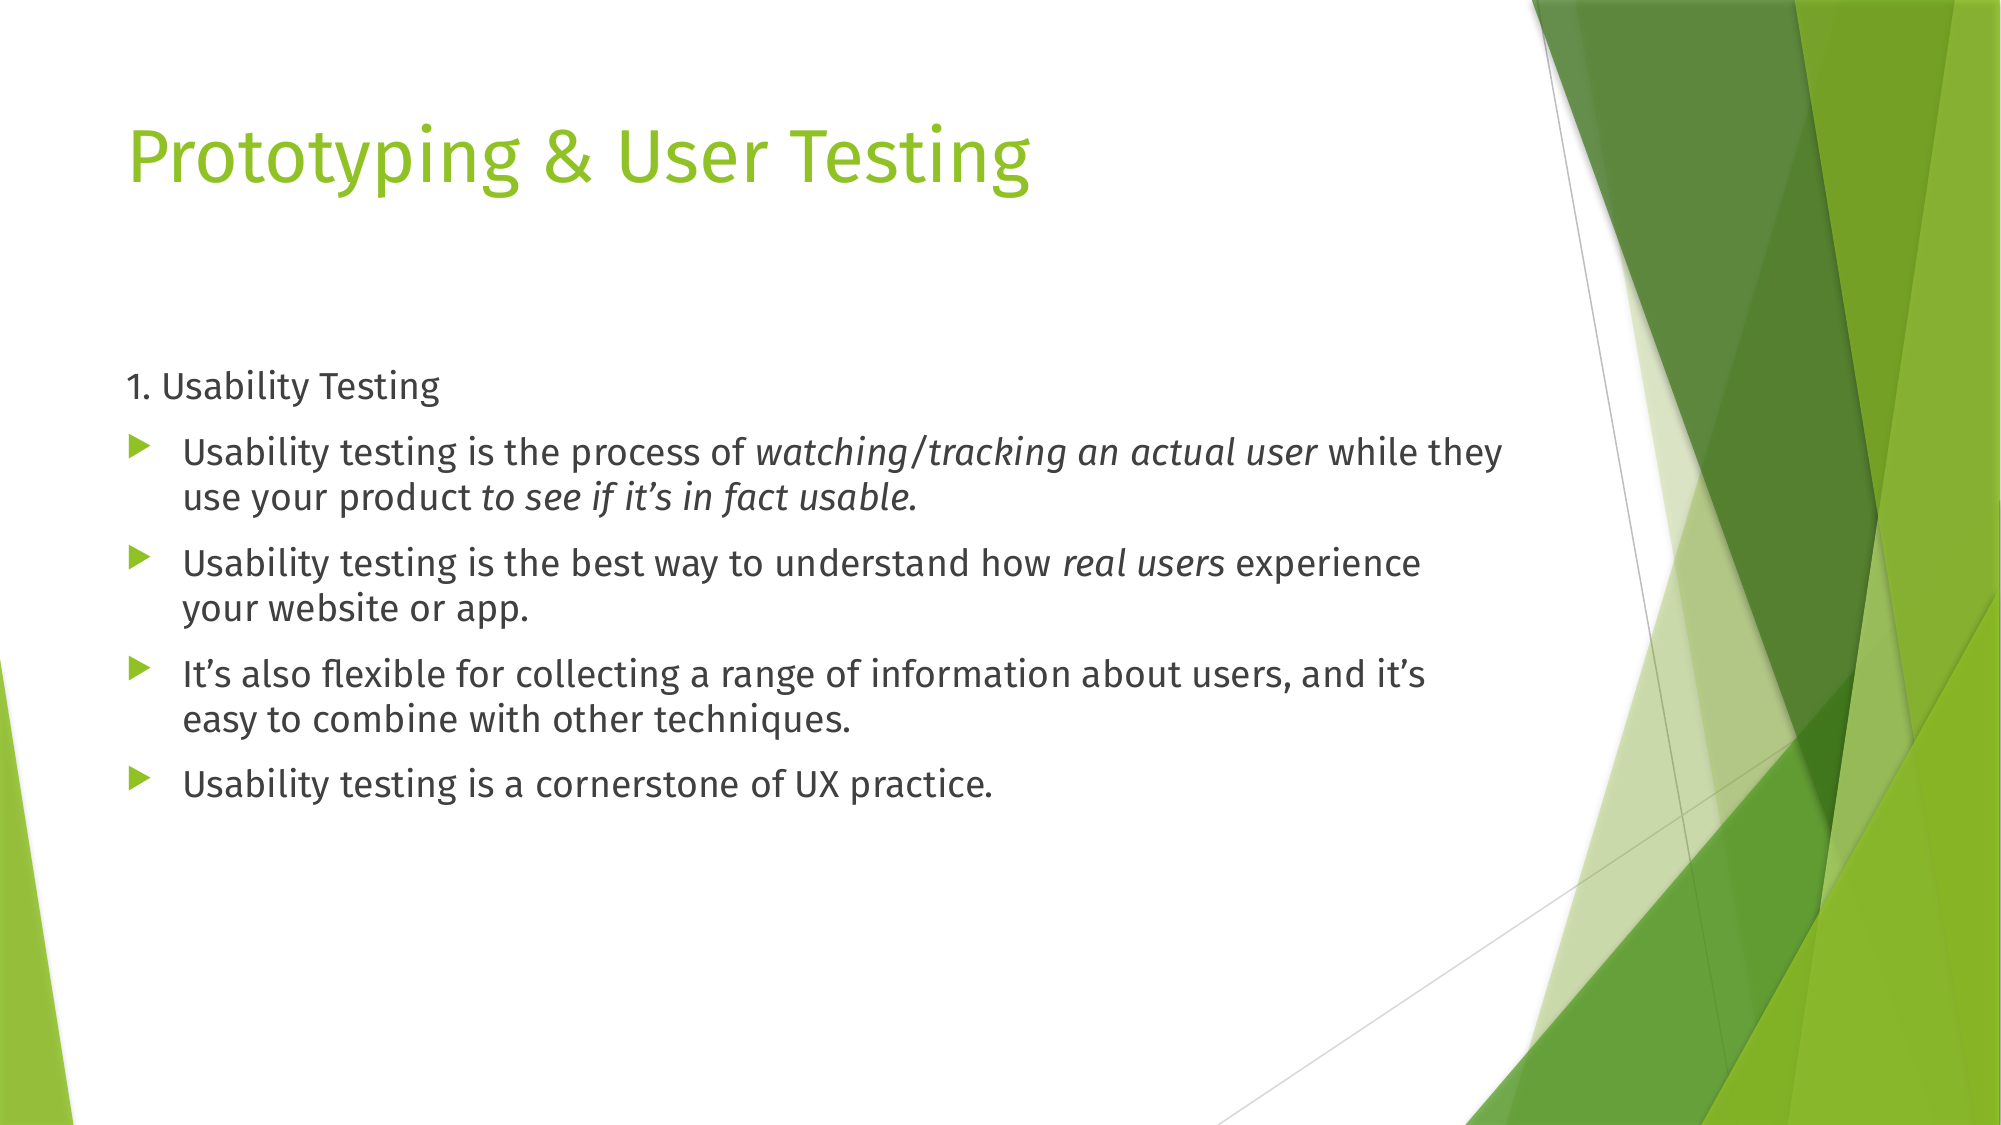

# Prototyping & User Testing
1. Usability Testing
Usability testing is the process of watching/tracking an actual user while they use your product to see if it’s in fact usable.
Usability testing is the best way to understand how real users experience your website or app.
It’s also flexible for collecting a range of information about users, and it’s easy to combine with other techniques.
Usability testing is a cornerstone of UX practice.